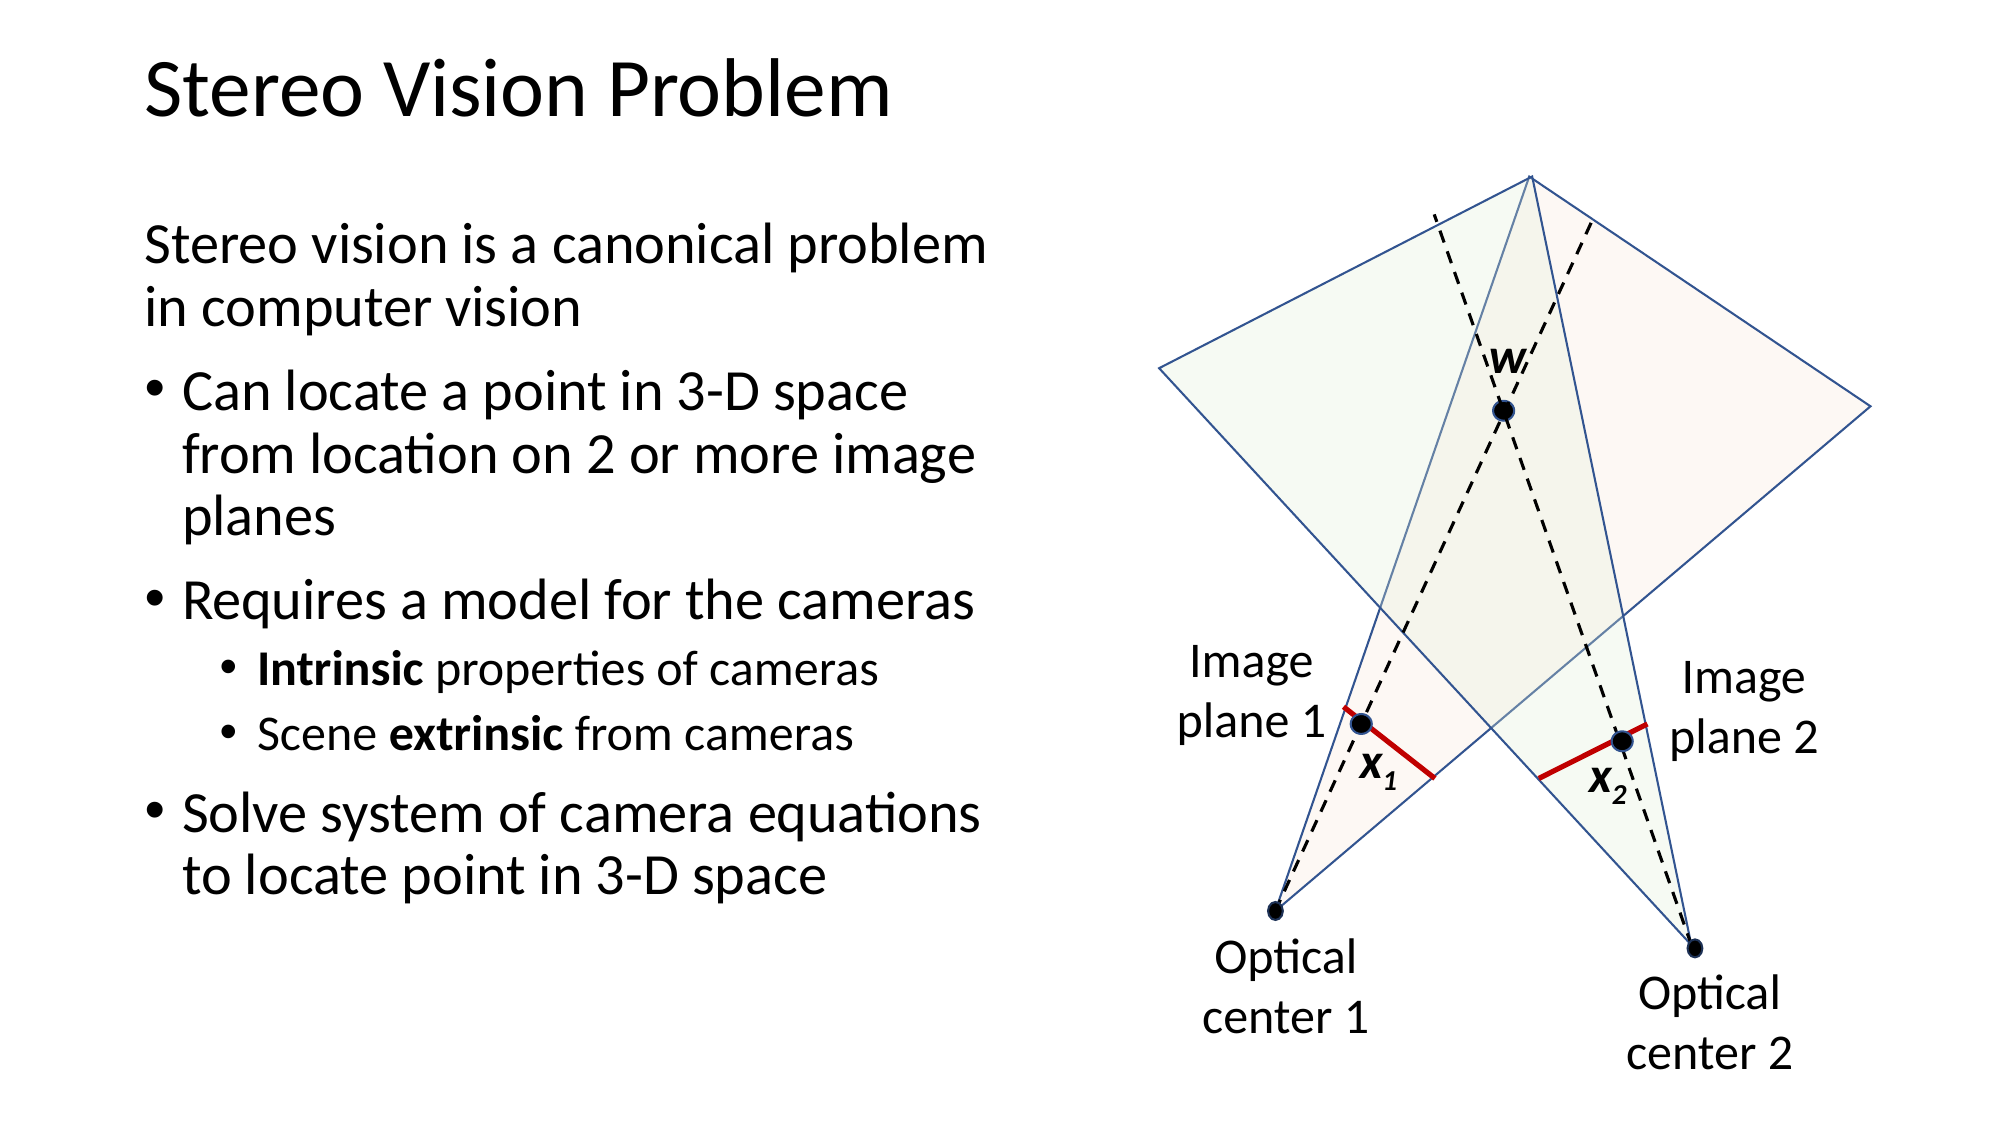

# Stereo Vision Problem
Stereo vision is a canonical problem in computer vision
Can locate a point in 3-D space from location on 2 or more image planes
Requires a model for the cameras
Intrinsic properties of cameras
Scene extrinsic from cameras
Solve system of camera equations to locate point in 3-D space

w

Image plane 1
Image plane 2

x1

x2

Optical center 1

Optical center 2